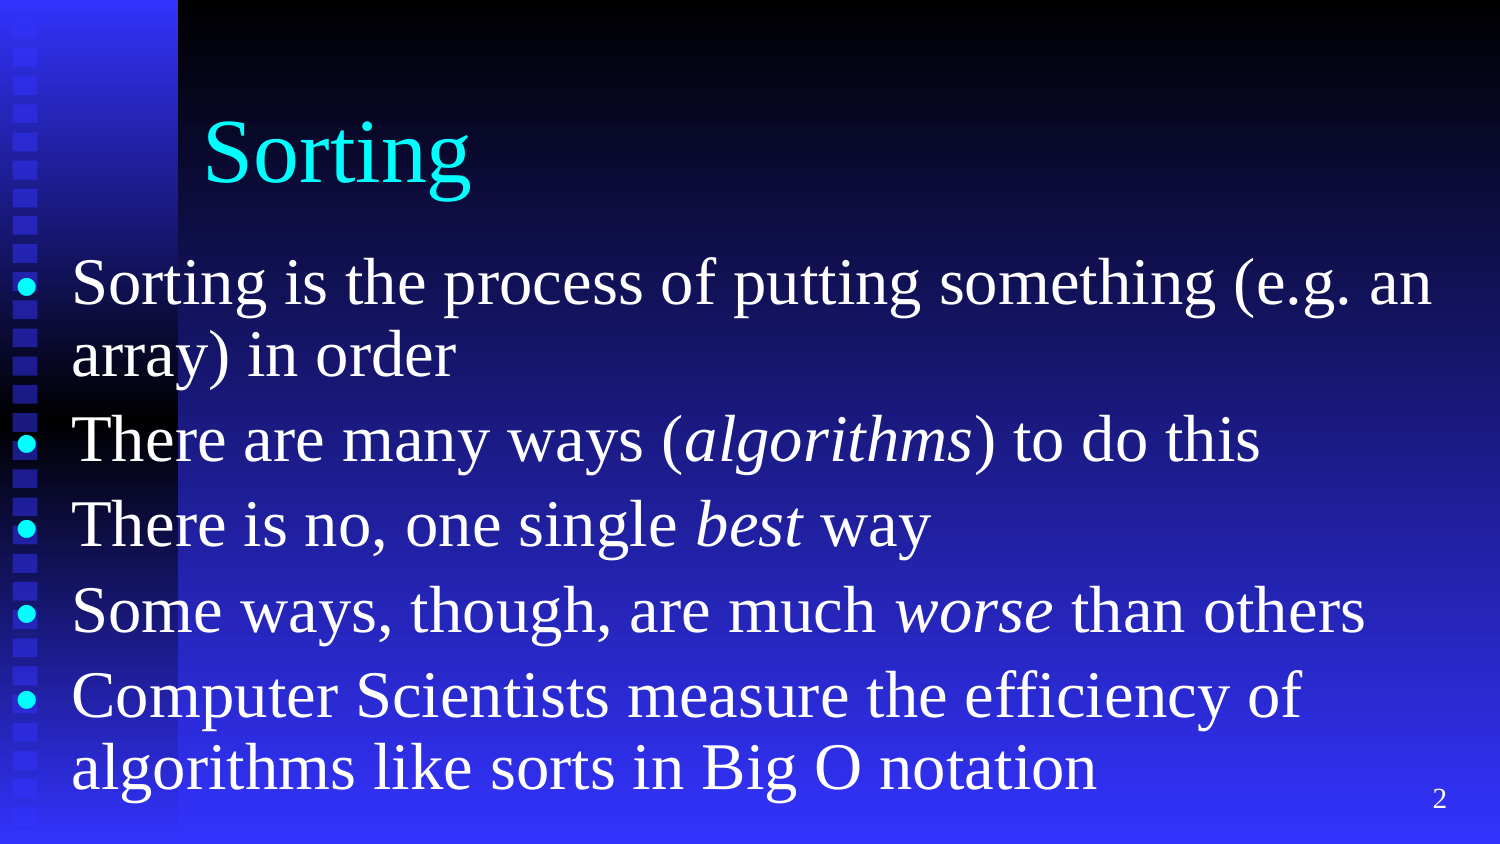

# Sorting
Sorting is the process of putting something (e.g. an array) in order
There are many ways (algorithms) to do this
There is no, one single best way
Some ways, though, are much worse than others
Computer Scientists measure the efficiency of algorithms like sorts in Big O notation
2